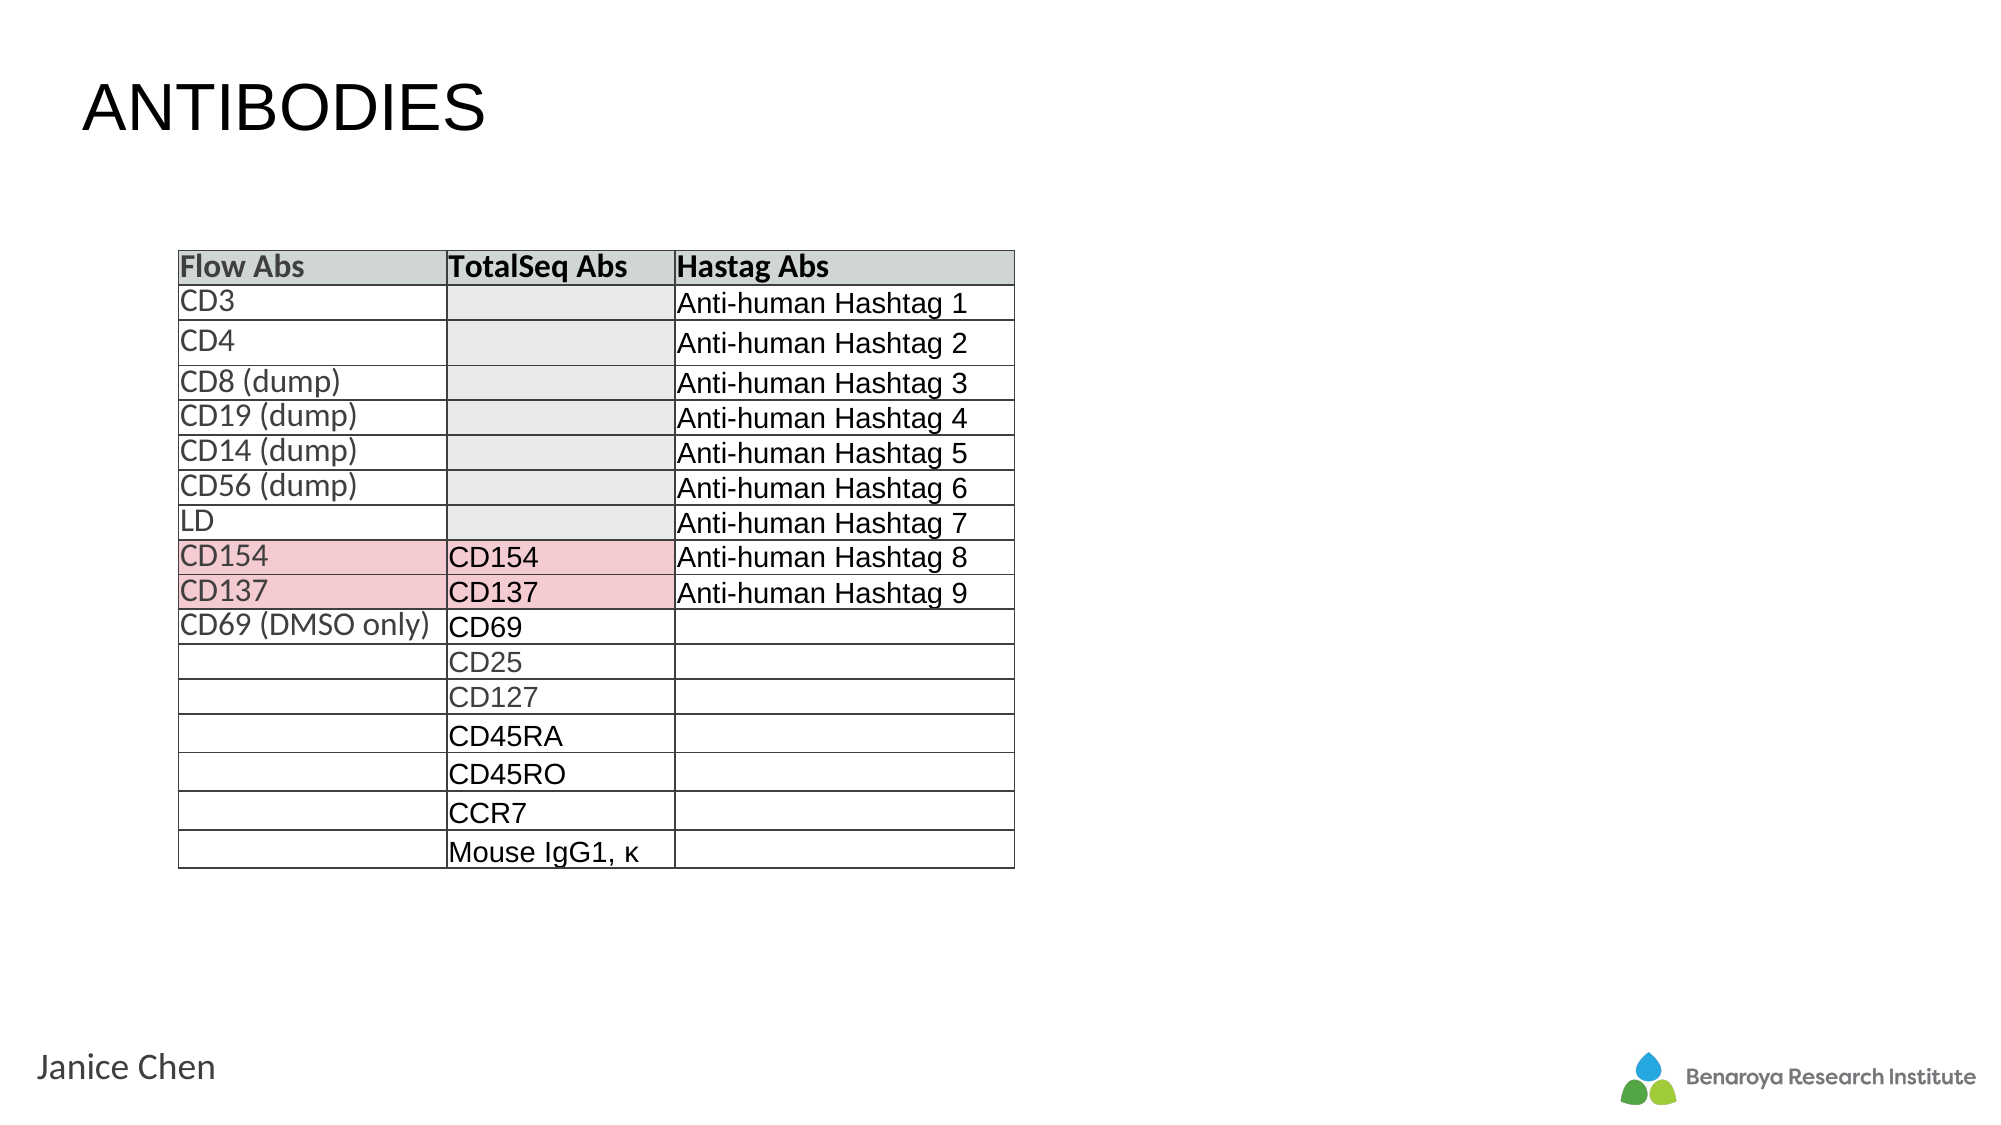

# Antibodies
| Flow Abs | TotalSeq Abs | Hastag Abs |
| --- | --- | --- |
| CD3 |  | Anti-human Hashtag 1 |
| CD4 |  | Anti-human Hashtag 2 |
| CD8 (dump) |  | Anti-human Hashtag 3 |
| CD19 (dump) |  | Anti-human Hashtag 4 |
| CD14 (dump) |  | Anti-human Hashtag 5 |
| CD56 (dump) |  | Anti-human Hashtag 6 |
| LD |  | Anti-human Hashtag 7 |
| CD154 | CD154 | Anti-human Hashtag 8 |
| CD137 | CD137 | Anti-human Hashtag 9 |
| CD69 (DMSO only) | CD69 |  |
|  | CD25 |  |
|  | CD127 |  |
|  | CD45RA |  |
|  | CD45RO |  |
|  | CCR7 |  |
|  | Mouse IgG1, κ |  |
Janice Chen